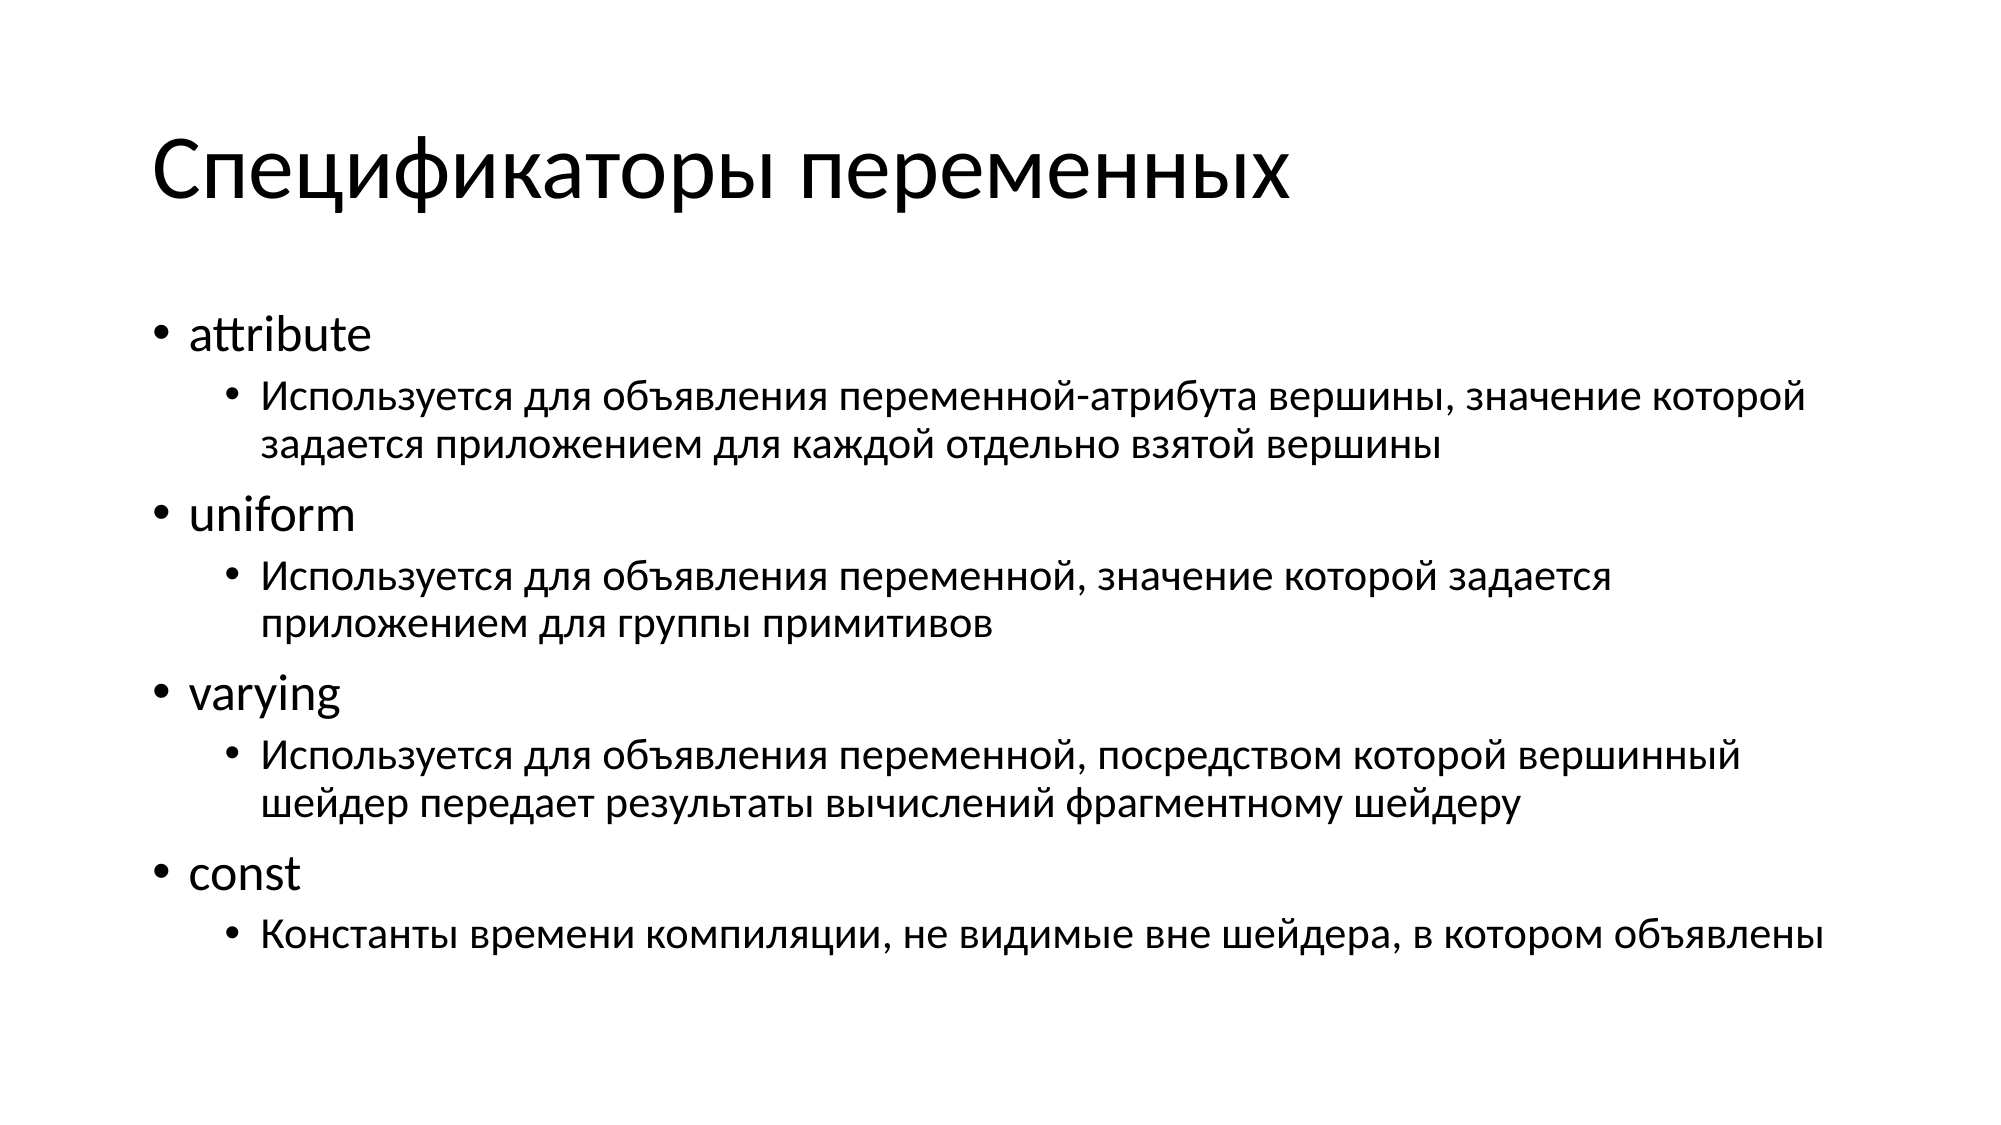

# Спецификаторы переменных
attribute
Используется для объявления переменной-атрибута вершины, значение которой задается приложением для каждой отдельно взятой вершины
uniform
Используется для объявления переменной, значение которой задается приложением для группы примитивов
varying
Используется для объявления переменной, посредством которой вершинный шейдер передает результаты вычислений фрагментному шейдеру
const
Константы времени компиляции, не видимые вне шейдера, в котором объявлены